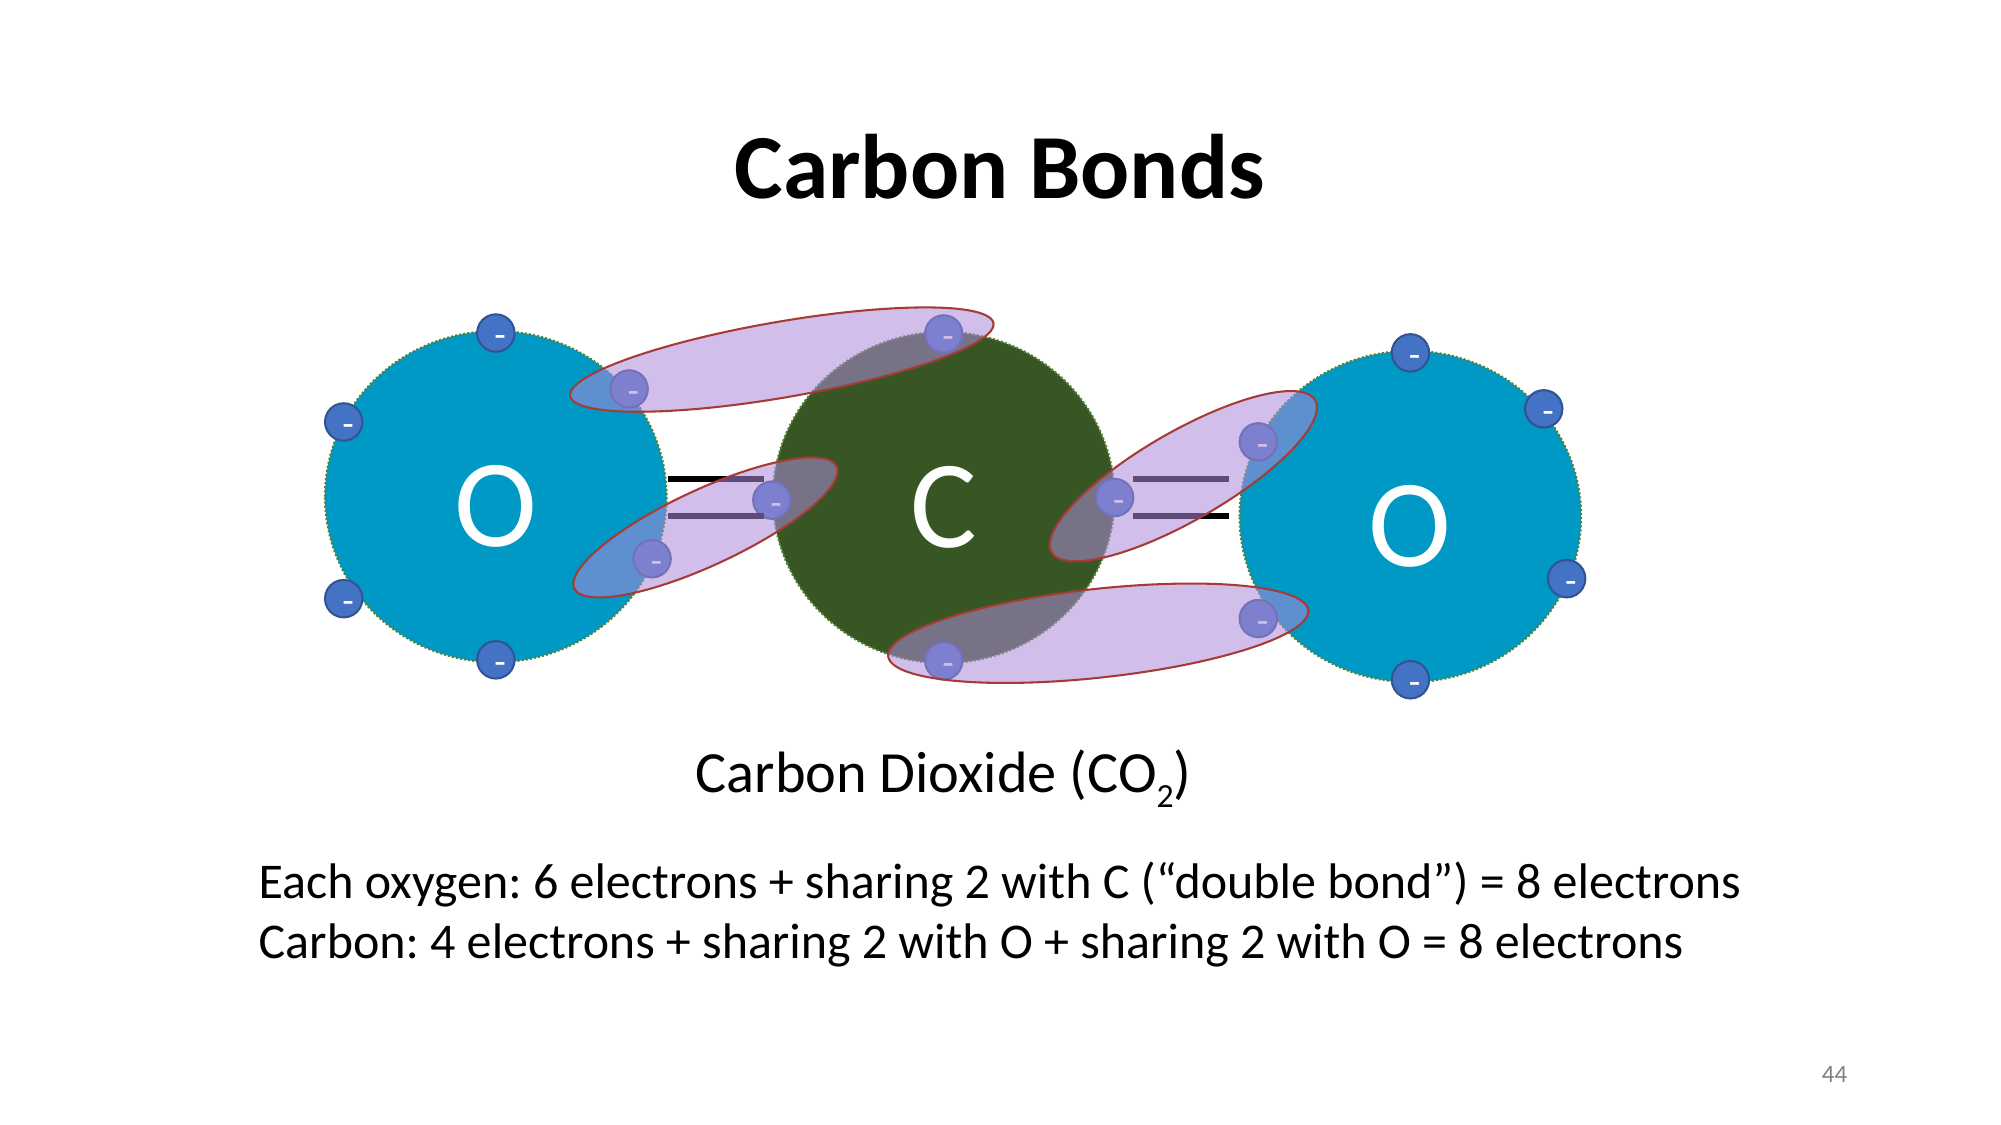

# Carbon Bonds
-
O
-
-
-
-
-
-

C
-
O
-
-
-
-
-

-
-

-
Carbon Dioxide (CO2)
Each oxygen: 6 electrons + sharing 2 with C (“double bond”) = 8 electrons
Carbon: 4 electrons + sharing 2 with O + sharing 2 with O = 8 electrons
44